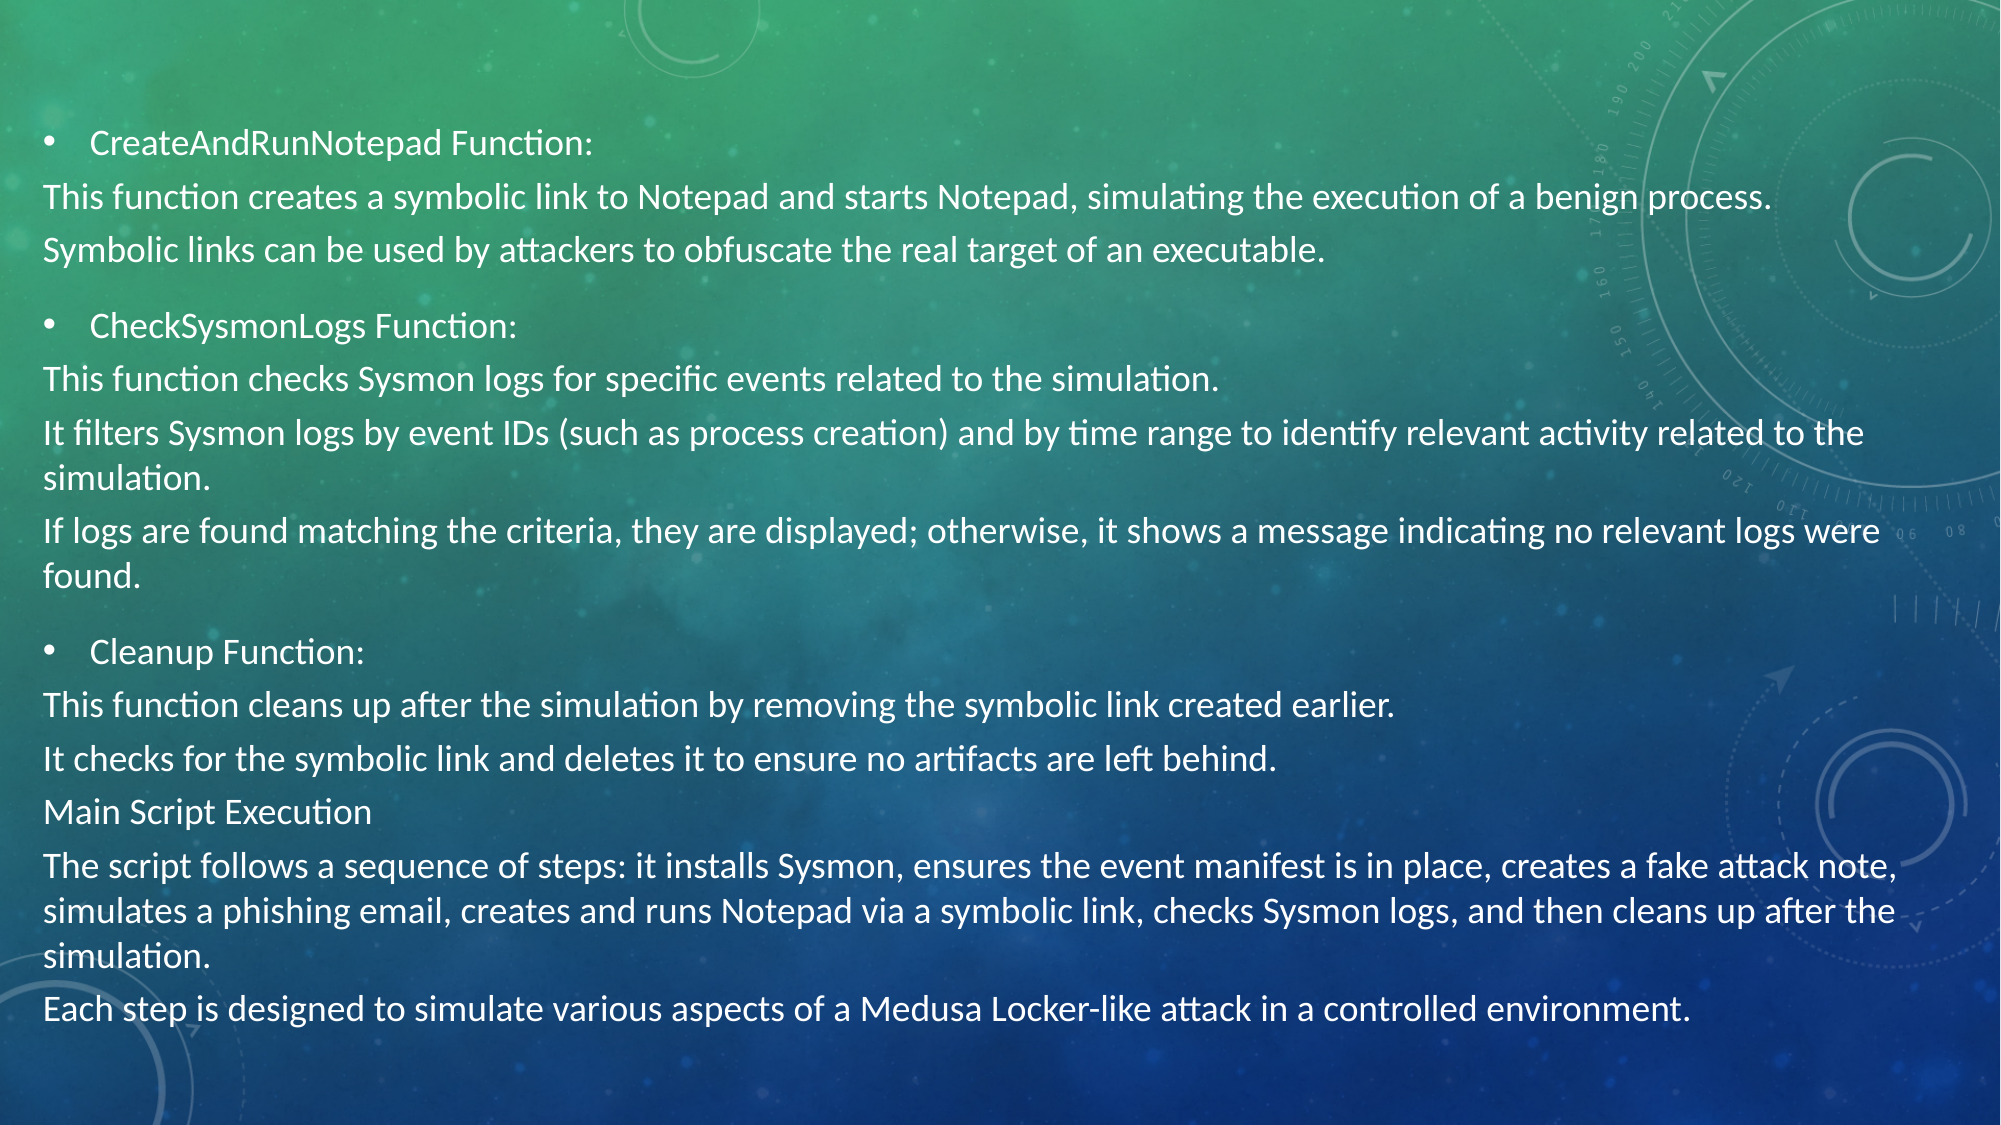

CreateAndRunNotepad Function:
This function creates a symbolic link to Notepad and starts Notepad, simulating the execution of a benign process.
Symbolic links can be used by attackers to obfuscate the real target of an executable.
CheckSysmonLogs Function:
This function checks Sysmon logs for specific events related to the simulation.
It filters Sysmon logs by event IDs (such as process creation) and by time range to identify relevant activity related to the simulation.
If logs are found matching the criteria, they are displayed; otherwise, it shows a message indicating no relevant logs were found.
Cleanup Function:
This function cleans up after the simulation by removing the symbolic link created earlier.
It checks for the symbolic link and deletes it to ensure no artifacts are left behind.
Main Script Execution
The script follows a sequence of steps: it installs Sysmon, ensures the event manifest is in place, creates a fake attack note, simulates a phishing email, creates and runs Notepad via a symbolic link, checks Sysmon logs, and then cleans up after the simulation.
Each step is designed to simulate various aspects of a Medusa Locker-like attack in a controlled environment.